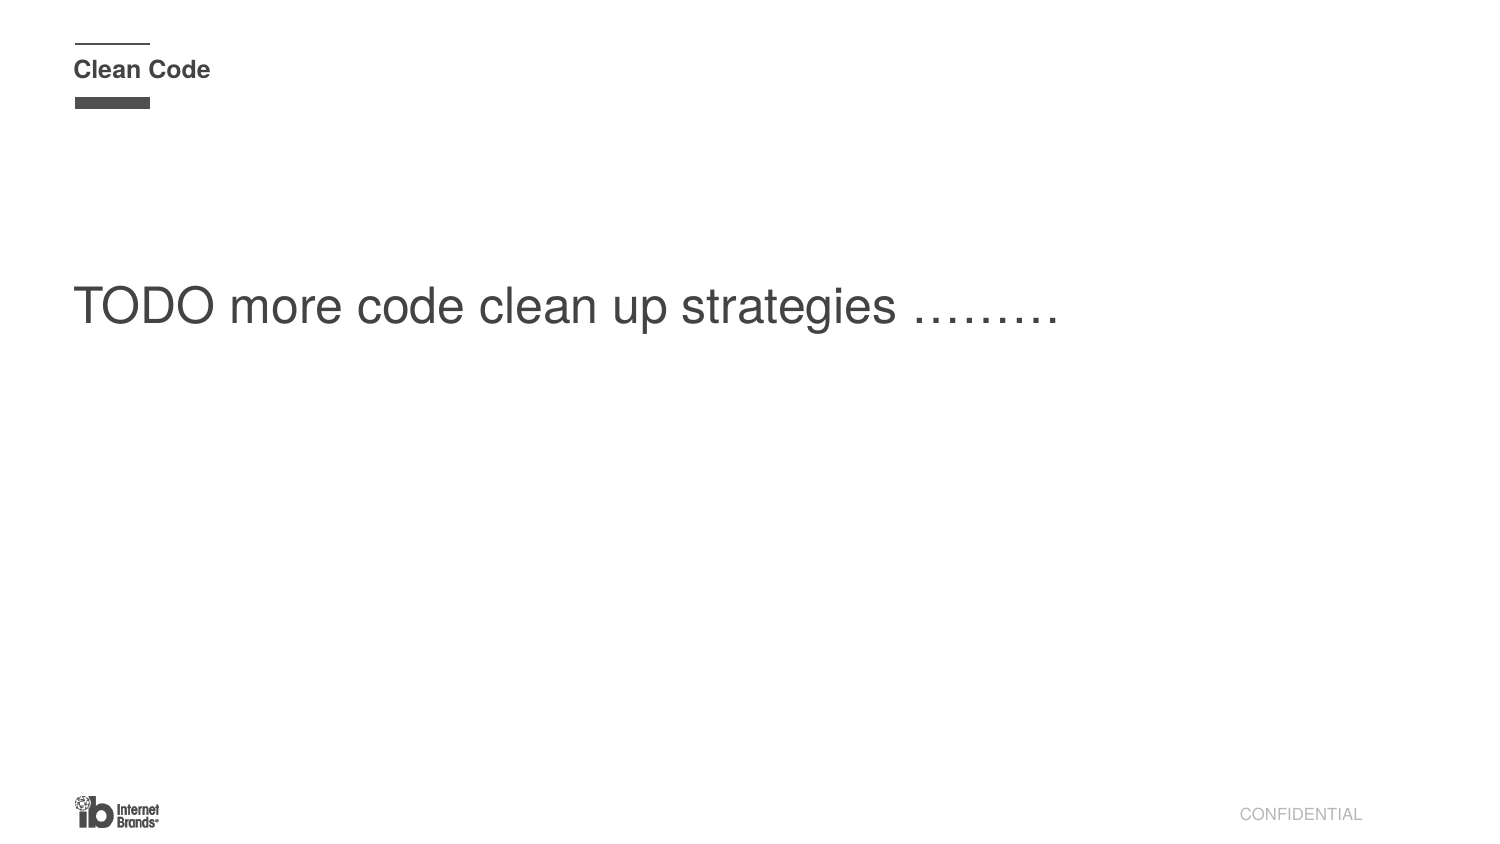

Clean Code
#
TODO more code clean up strategies ………